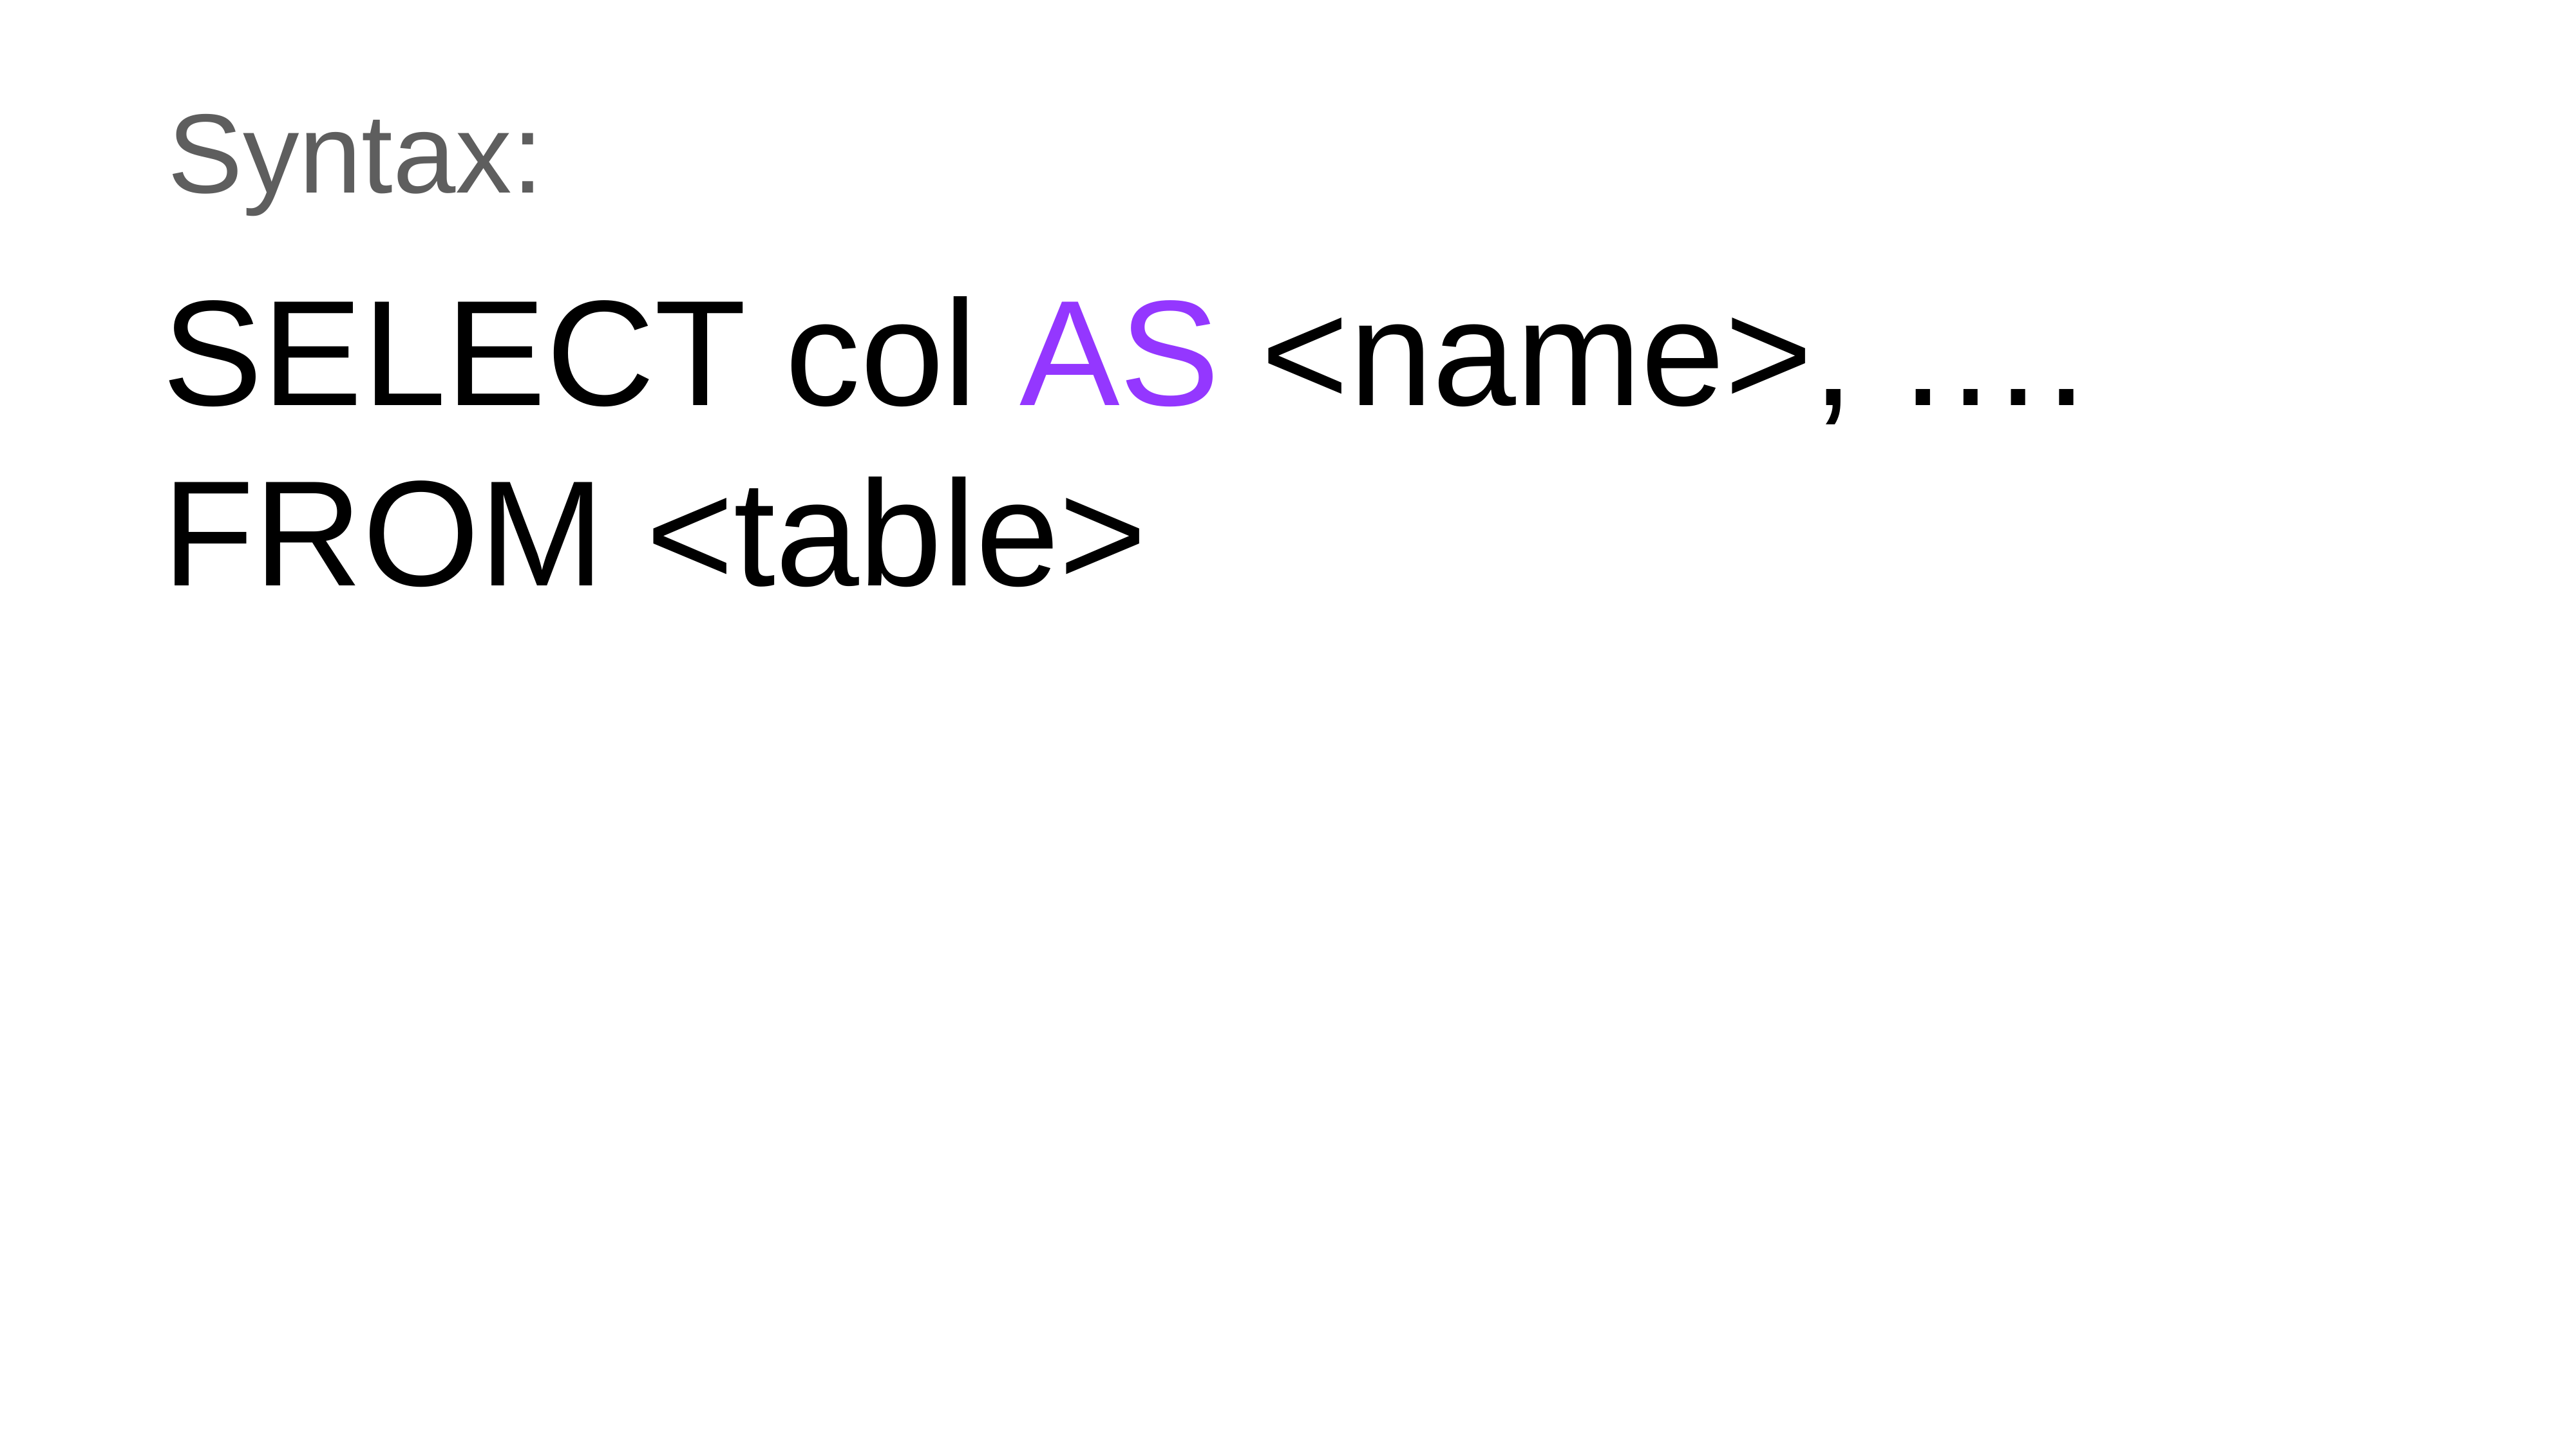

Syntax:
SELECT col AS <name>, ….
FROM <table>